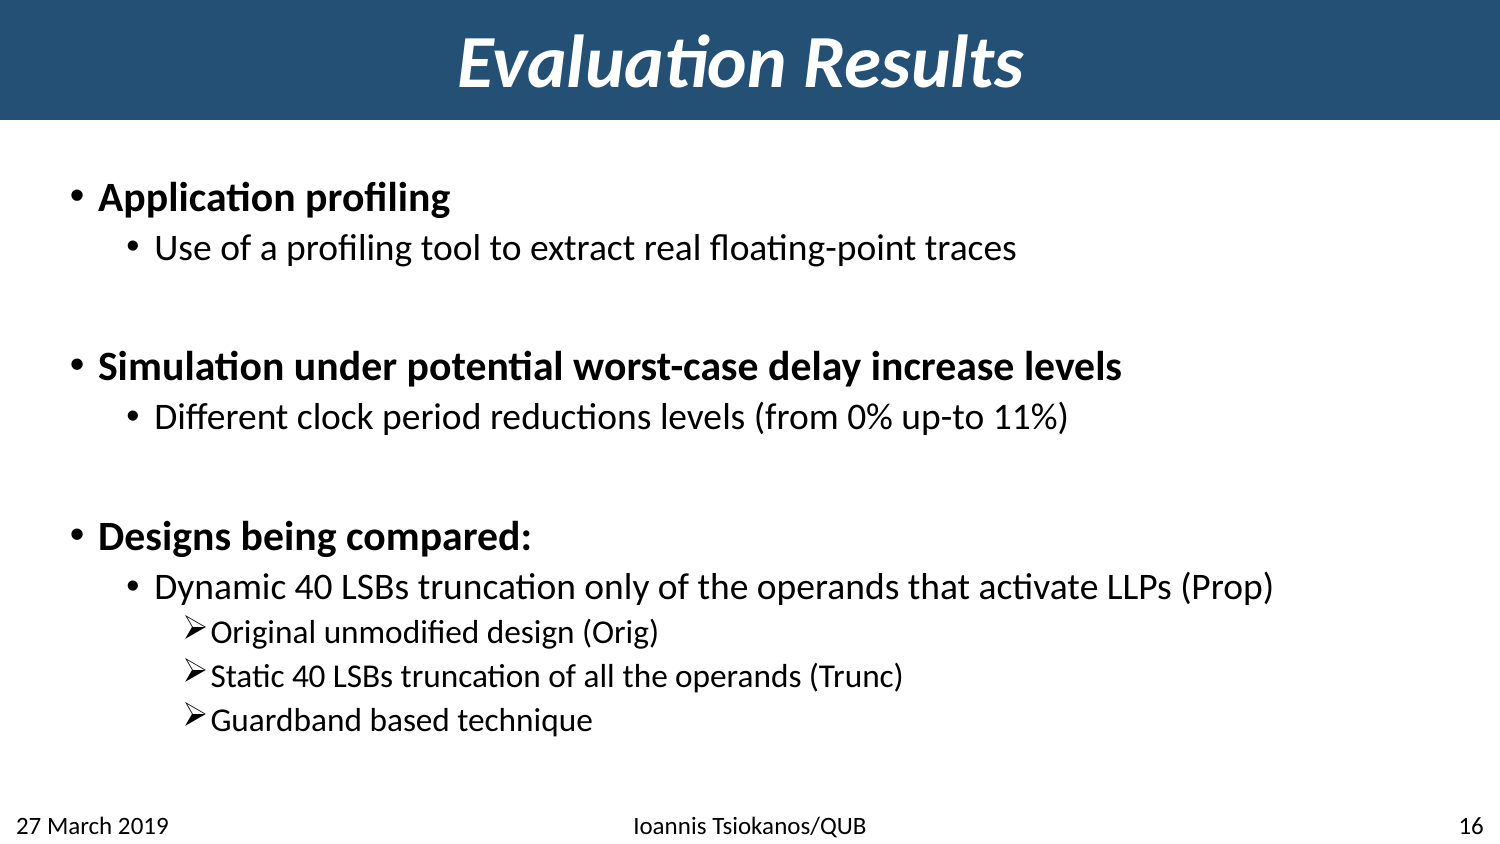

# Evaluation Results
Application profiling
Use of a profiling tool to extract real floating-point traces

Simulation under potential worst-case delay increase levels
Different clock period reductions levels (from 0% up-to 11%)

Designs being compared:
Dynamic 40 LSBs truncation only of the operands that activate LLPs (Prop)
Original unmodified design (Orig)
Static 40 LSBs truncation of all the operands (Trunc)
Guardband based technique

27 March 2019
Ioannis Tsiokanos/QUB
16